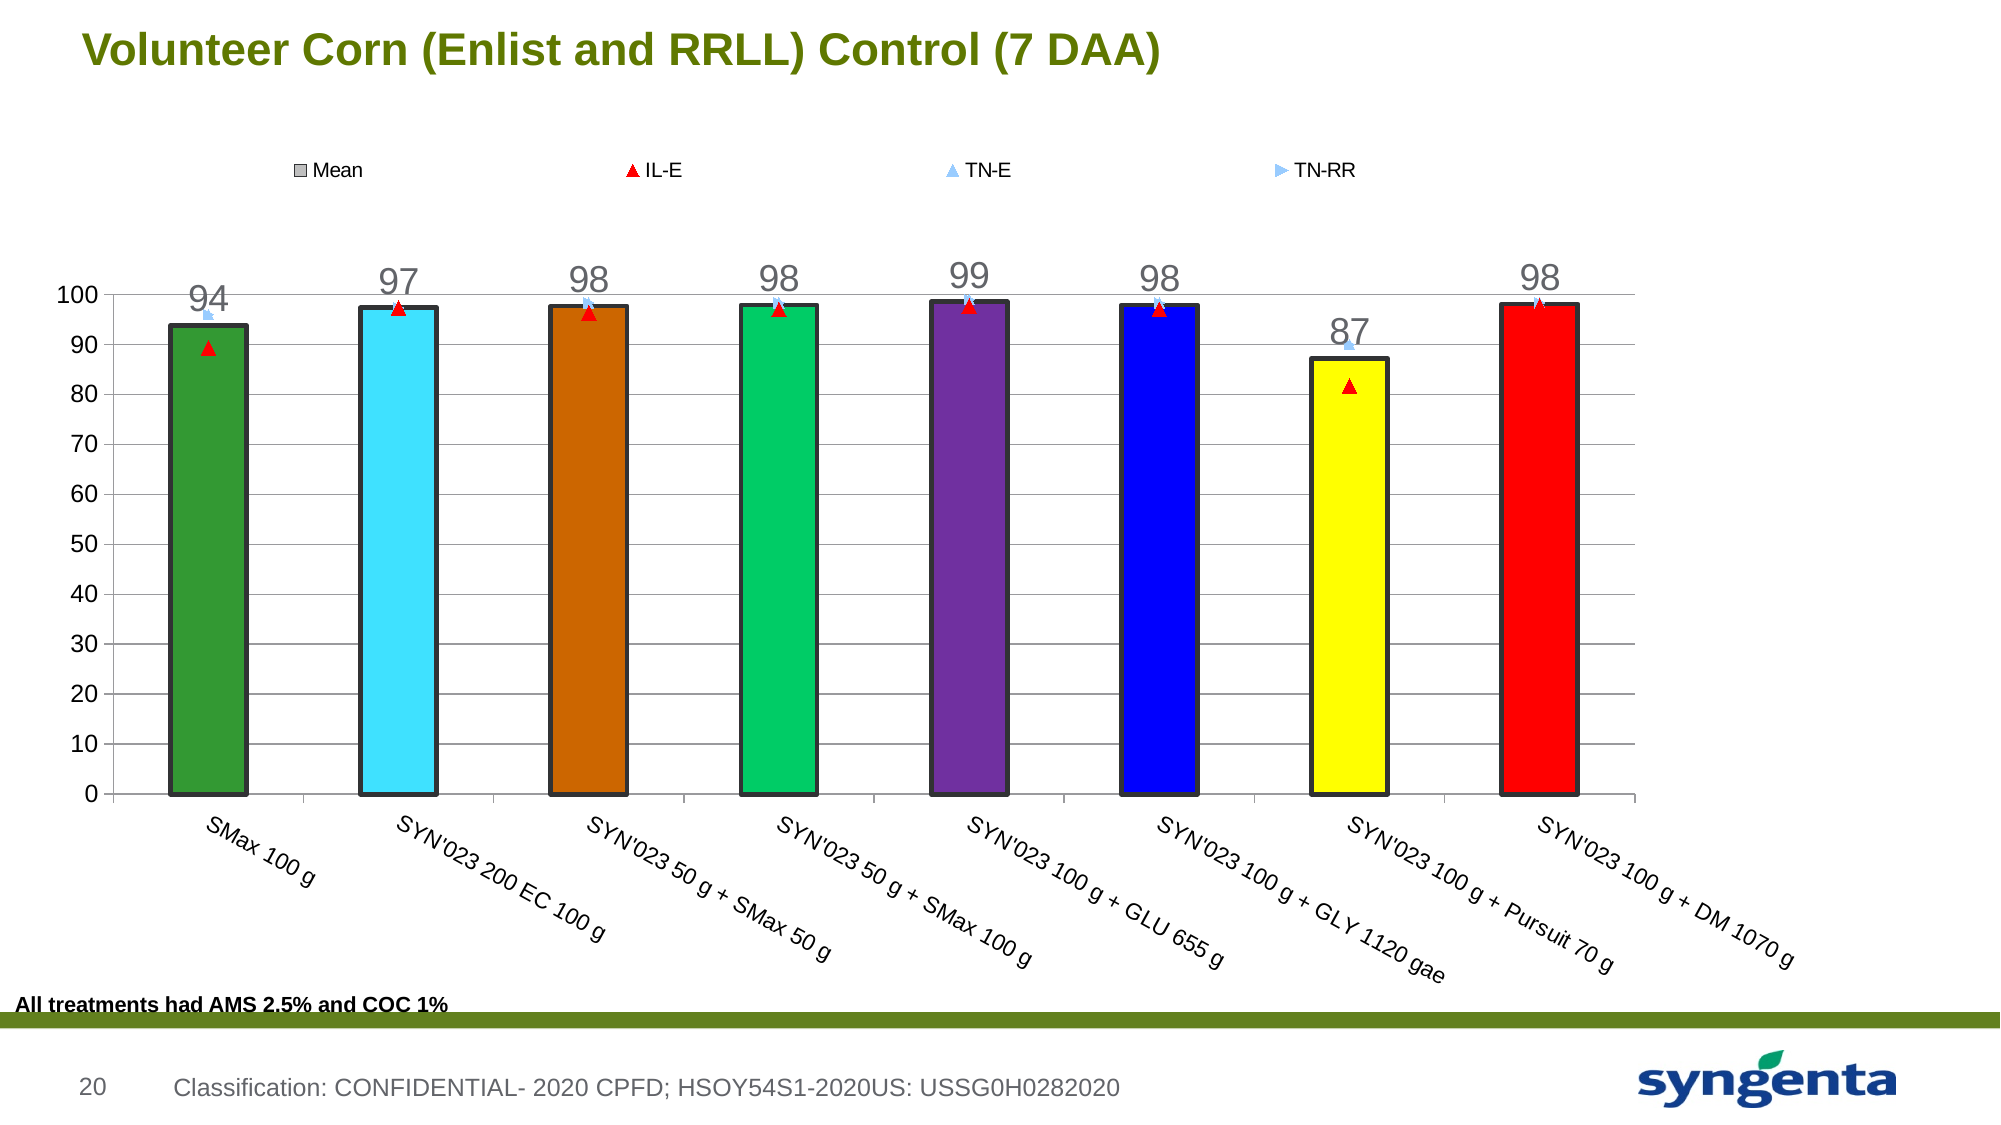

# Volunteer Corn (Enlist and RRLL) Control (7 DAA)

### Chart

| Category | Mean | IL-E | TN-E | TN-RR |
|---|---|---|---|---|
| SMax 100 g | 93.77777777777766 | 89.33333333333299 | 96.0 | 96.0 |
| SYN'023 200 EC 100 g | 97.33333333333299 | 97.33333333333299 | 97.33333333333299 | 97.33333333333299 |
| SYN'023 50 g + SMax 50 g | 97.66666666666633 | 96.33333333333299 | 98.33333333333299 | 98.33333333333299 |
| SYN'023 50 g + SMax 100 g | 97.88888888888864 | 97.0 | 98.33333333333299 | 98.33333333333299 |
| SYN'023 100 g + GLU 655 g | 98.55555555555533 | 97.666666666666 | 99.0 | 99.0 |
| SYN'023 100 g + GLY 1120 gae | 97.88888888888864 | 97.0 | 98.33333333333299 | 98.33333333333299 |
| SYN'023 100 g + Pursuit 70 g | 87.222222222222 | 81.666666666666 | 90.0 | 90.0 |
| SYN'023 100 g + DM 1070 g | 98.11111111111065 | 97.666666666666 | 98.33333333333299 | 98.33333333333299 |
All treatments had AMS 2.5% and COC 1%
Classification: CONFIDENTIAL- 2020 CPFD; HSOY54S1-2020US: USSG0H0282020